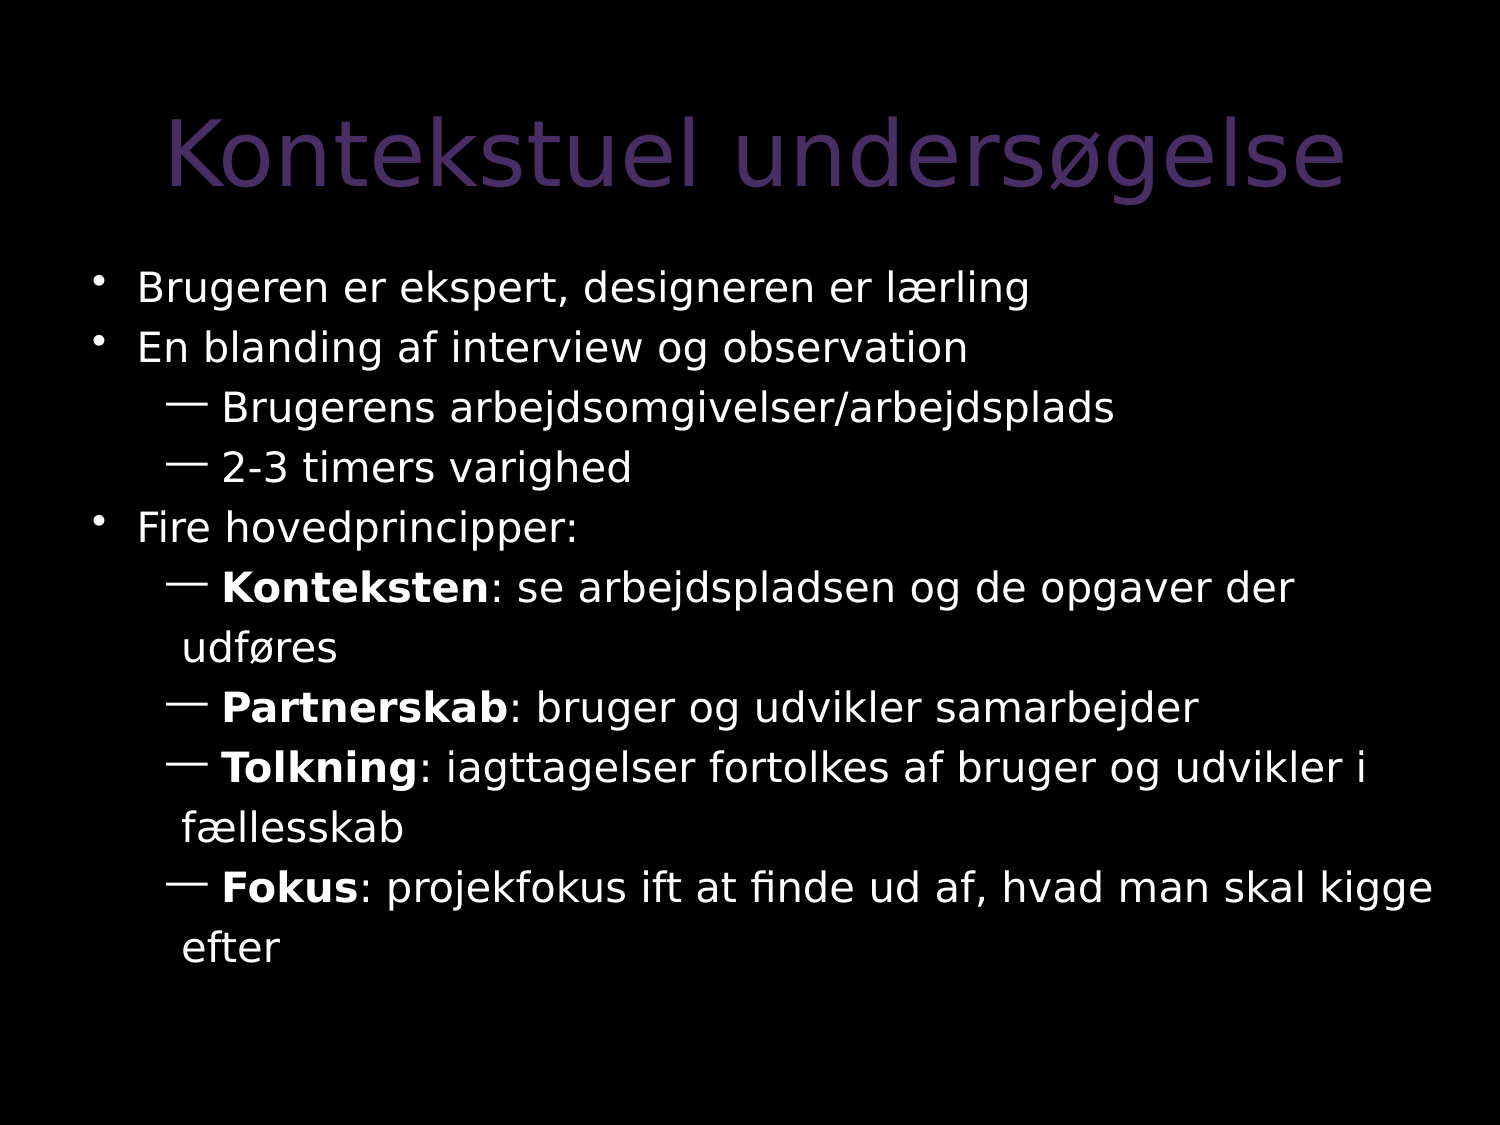

Kontekstuel undersøgelse

Brugeren er ekspert, designeren er lærling
En blanding af interview og observation
 Brugerens arbejdsomgivelser/arbejdsplads
 2-3 timers varighed
Fire hovedprincipper:
 Konteksten: se arbejdspladsen og de opgaver der udføres
 Partnerskab: bruger og udvikler samarbejder
 Tolkning: iagttagelser fortolkes af bruger og udvikler i fællesskab
 Fokus: projekfokus ift at finde ud af, hvad man skal kigge efter